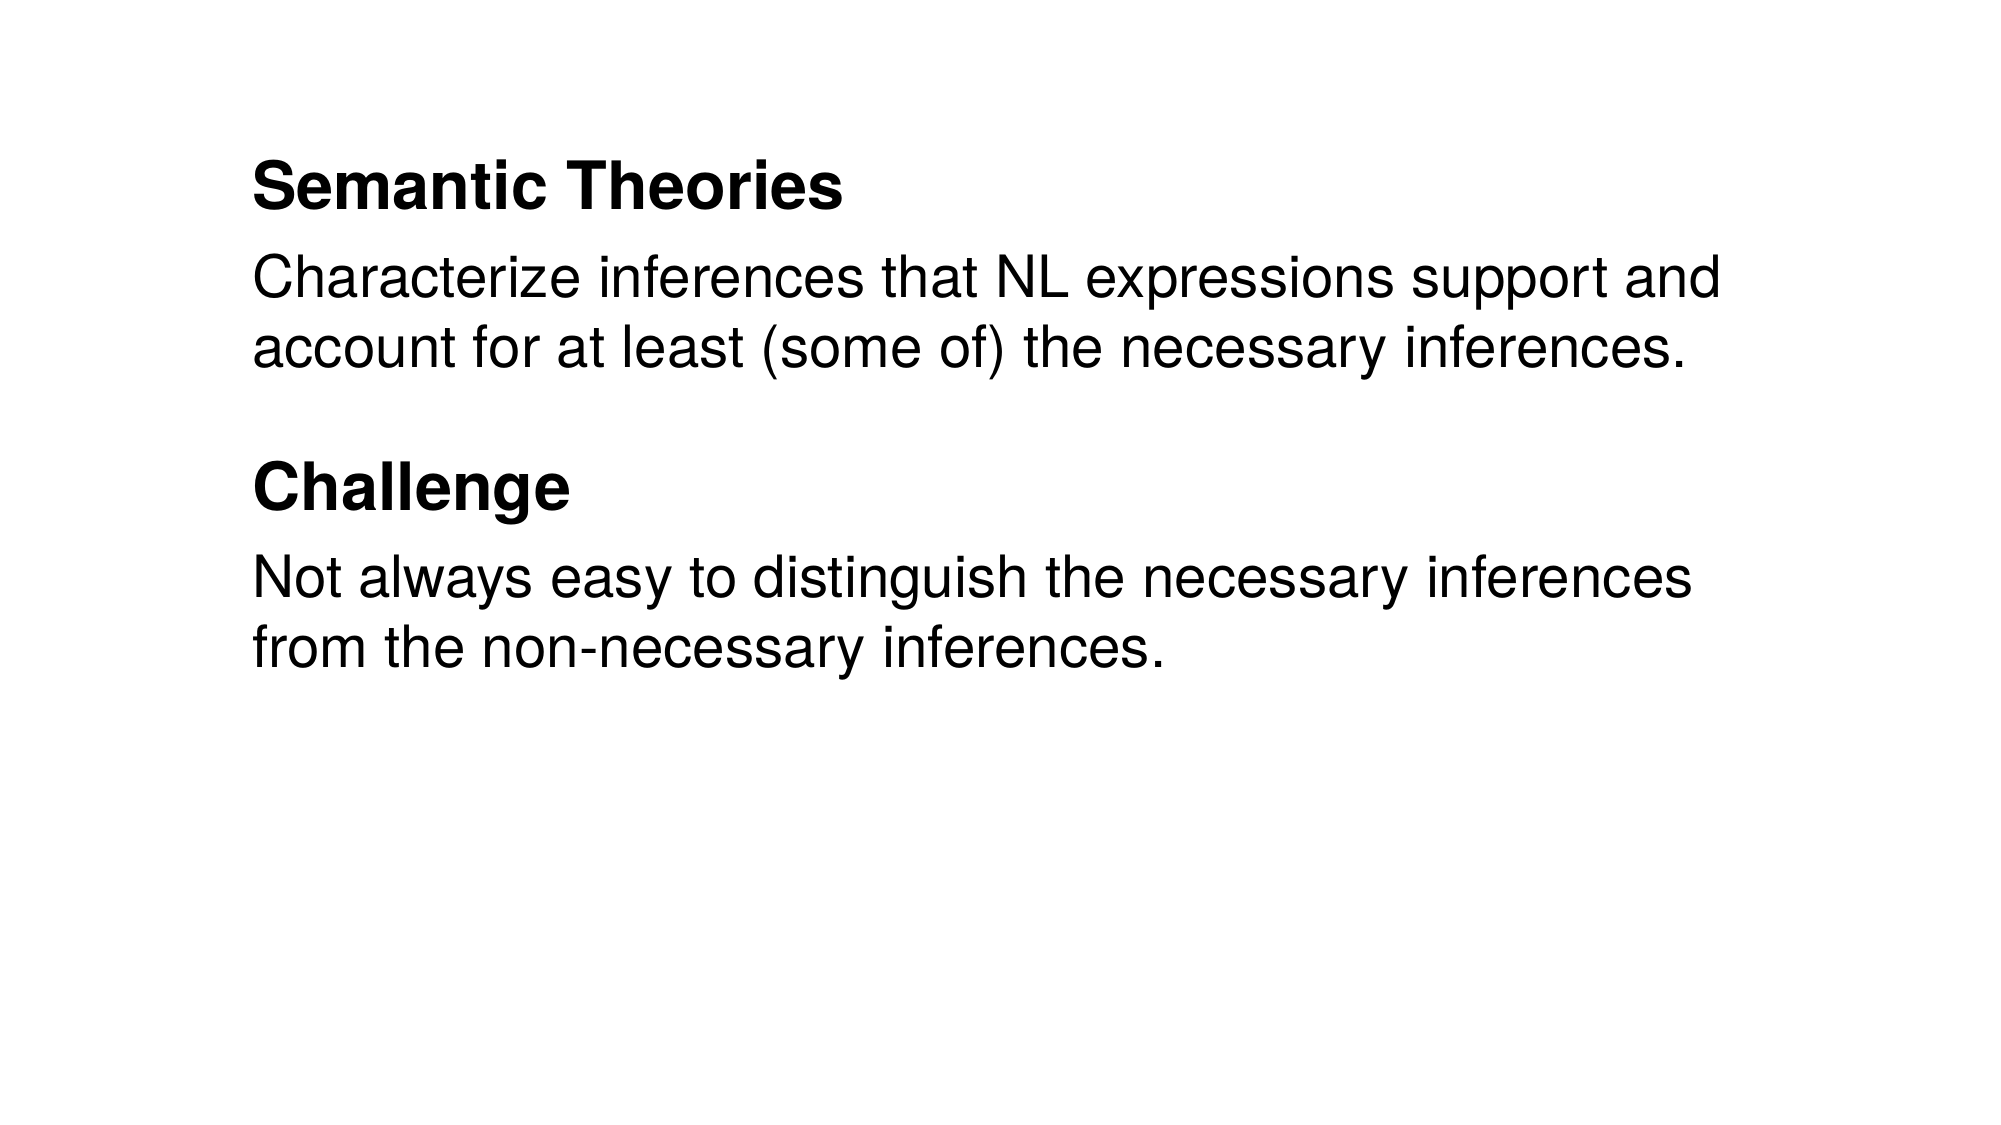

Semantic Theories
Characterize inferences that NL expressions support and account for at least (some of) the necessary inferences.
Challenge
Not always easy to distinguish the necessary inferences from the non-necessary inferences.